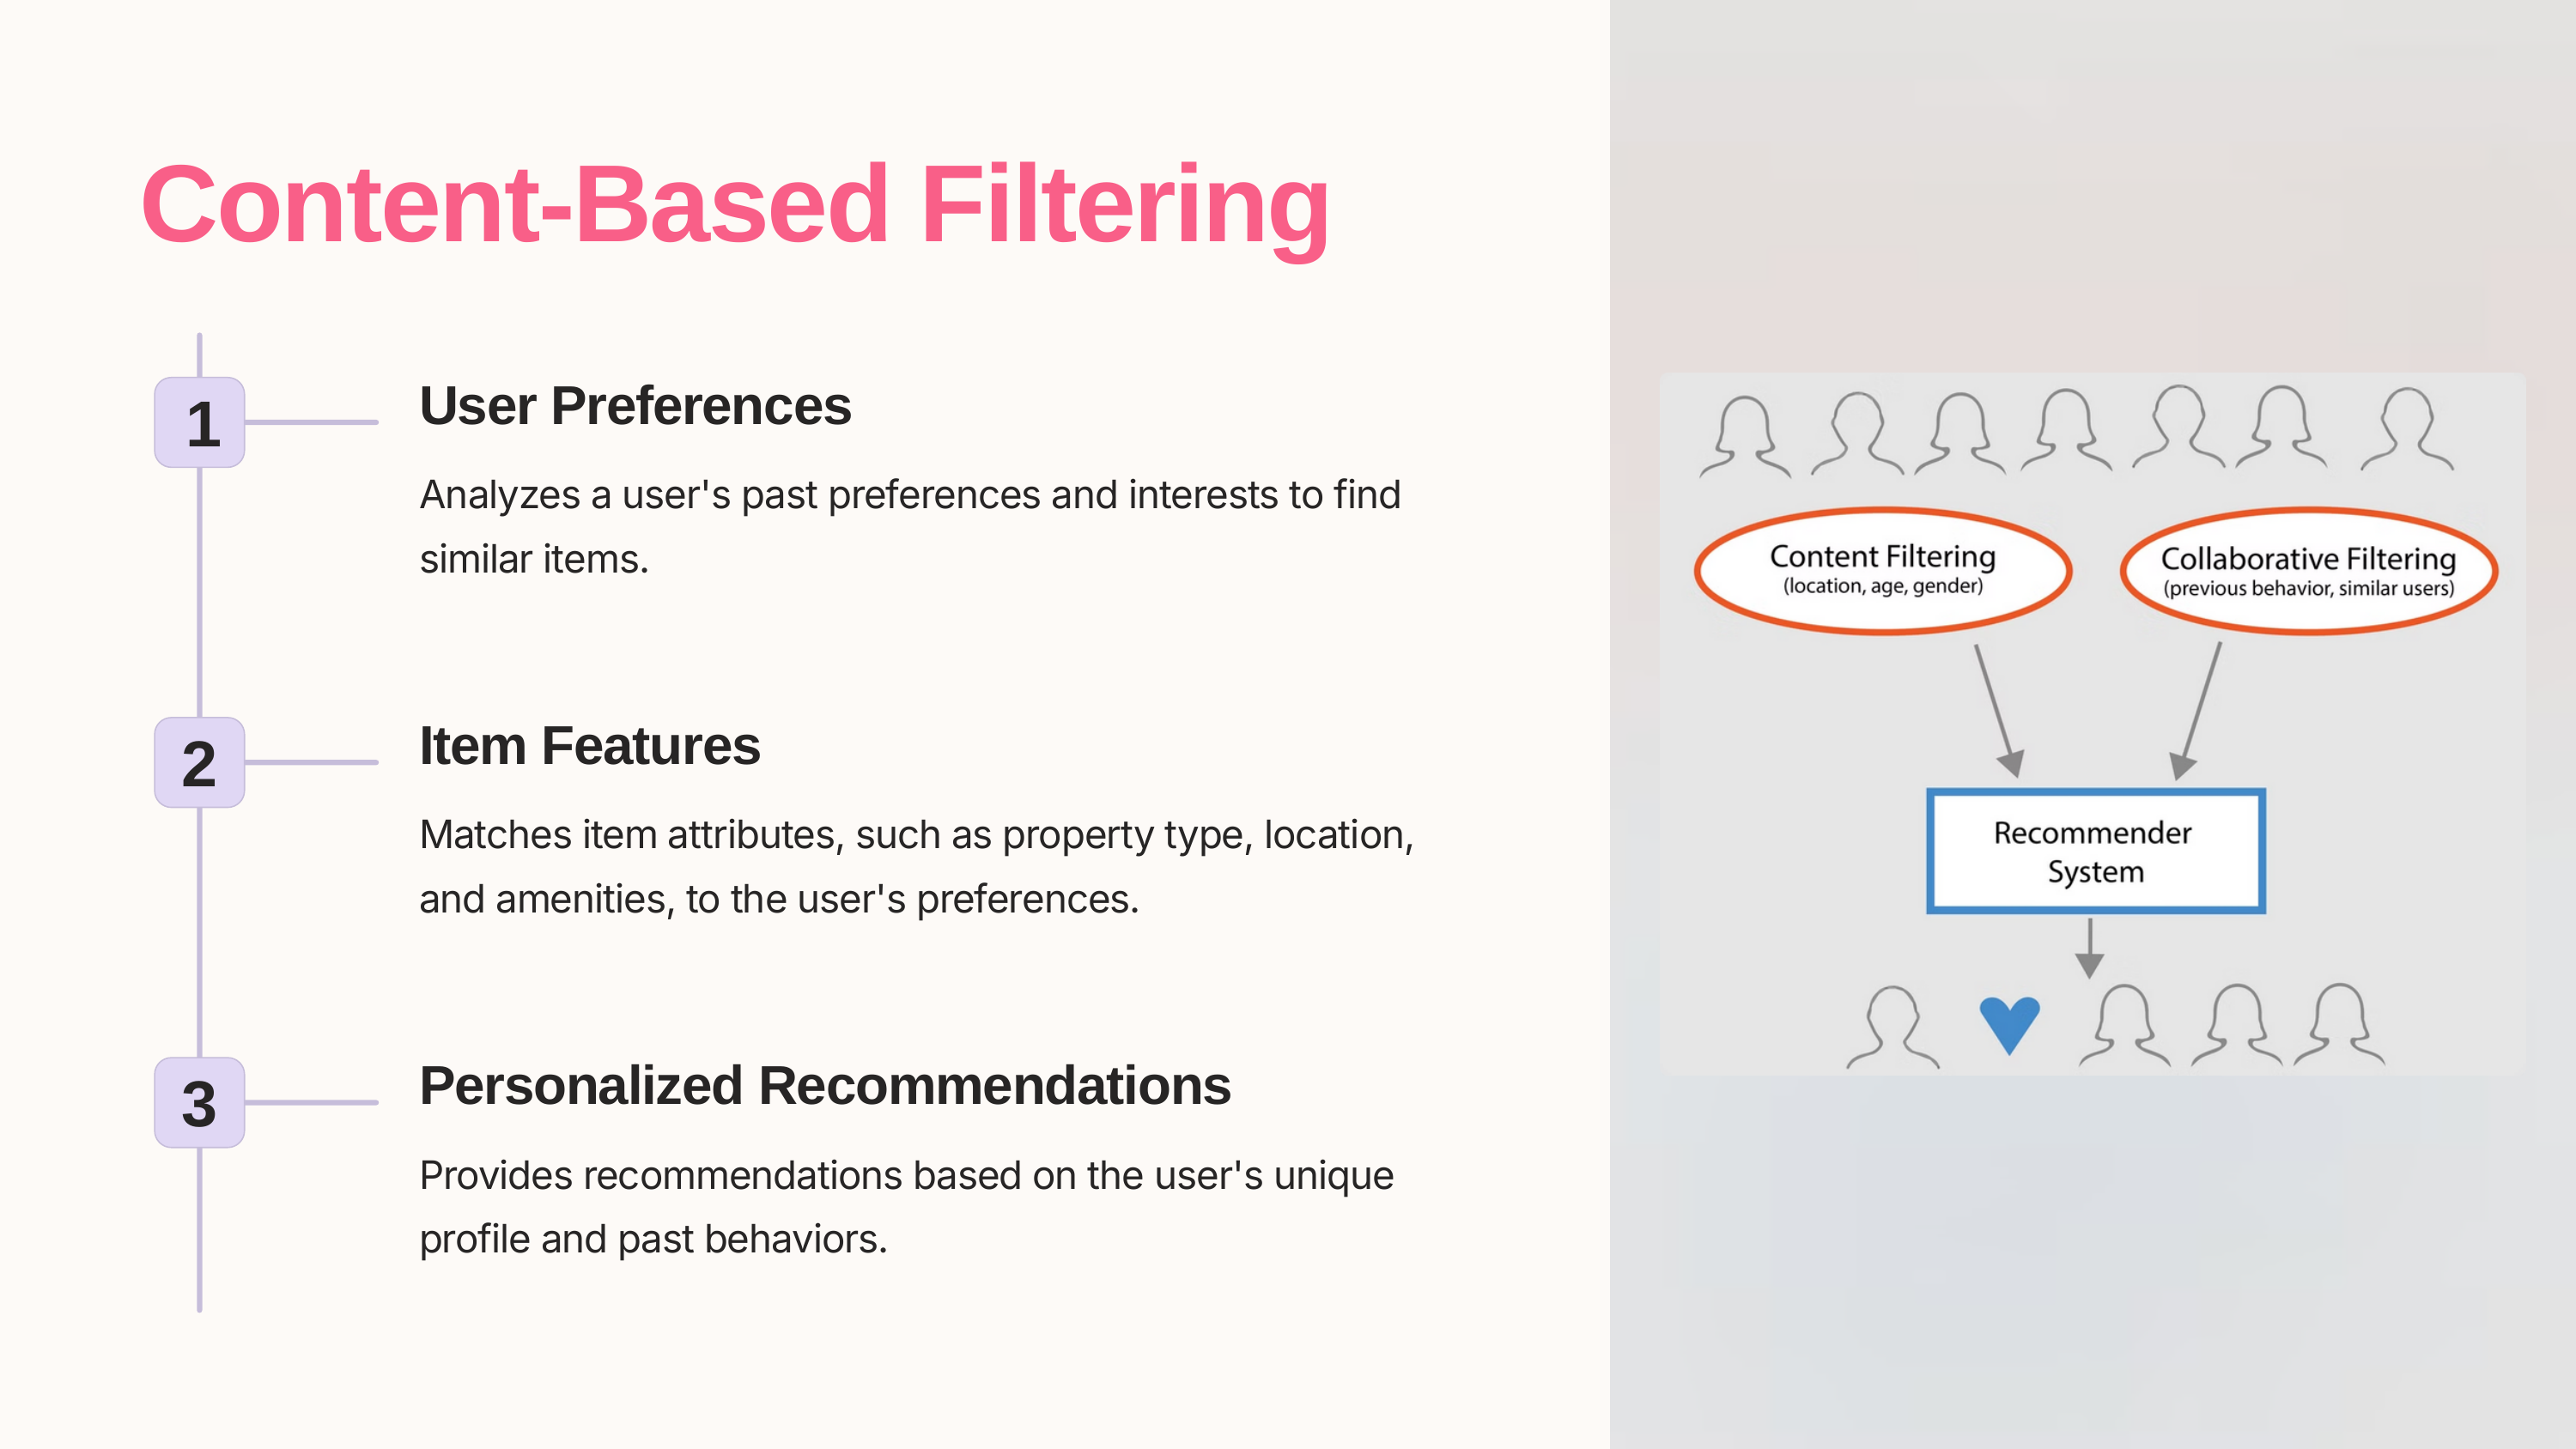

Content-Based Filtering

User Preferences

1

Analyzes a user's past preferences and interests to find similar items.
Item Features

2

Matches item attributes, such as property type, location, and amenities, to the user's preferences.
Personalized Recommendations

3

Provides recommendations based on the user's unique profile and past behaviors.